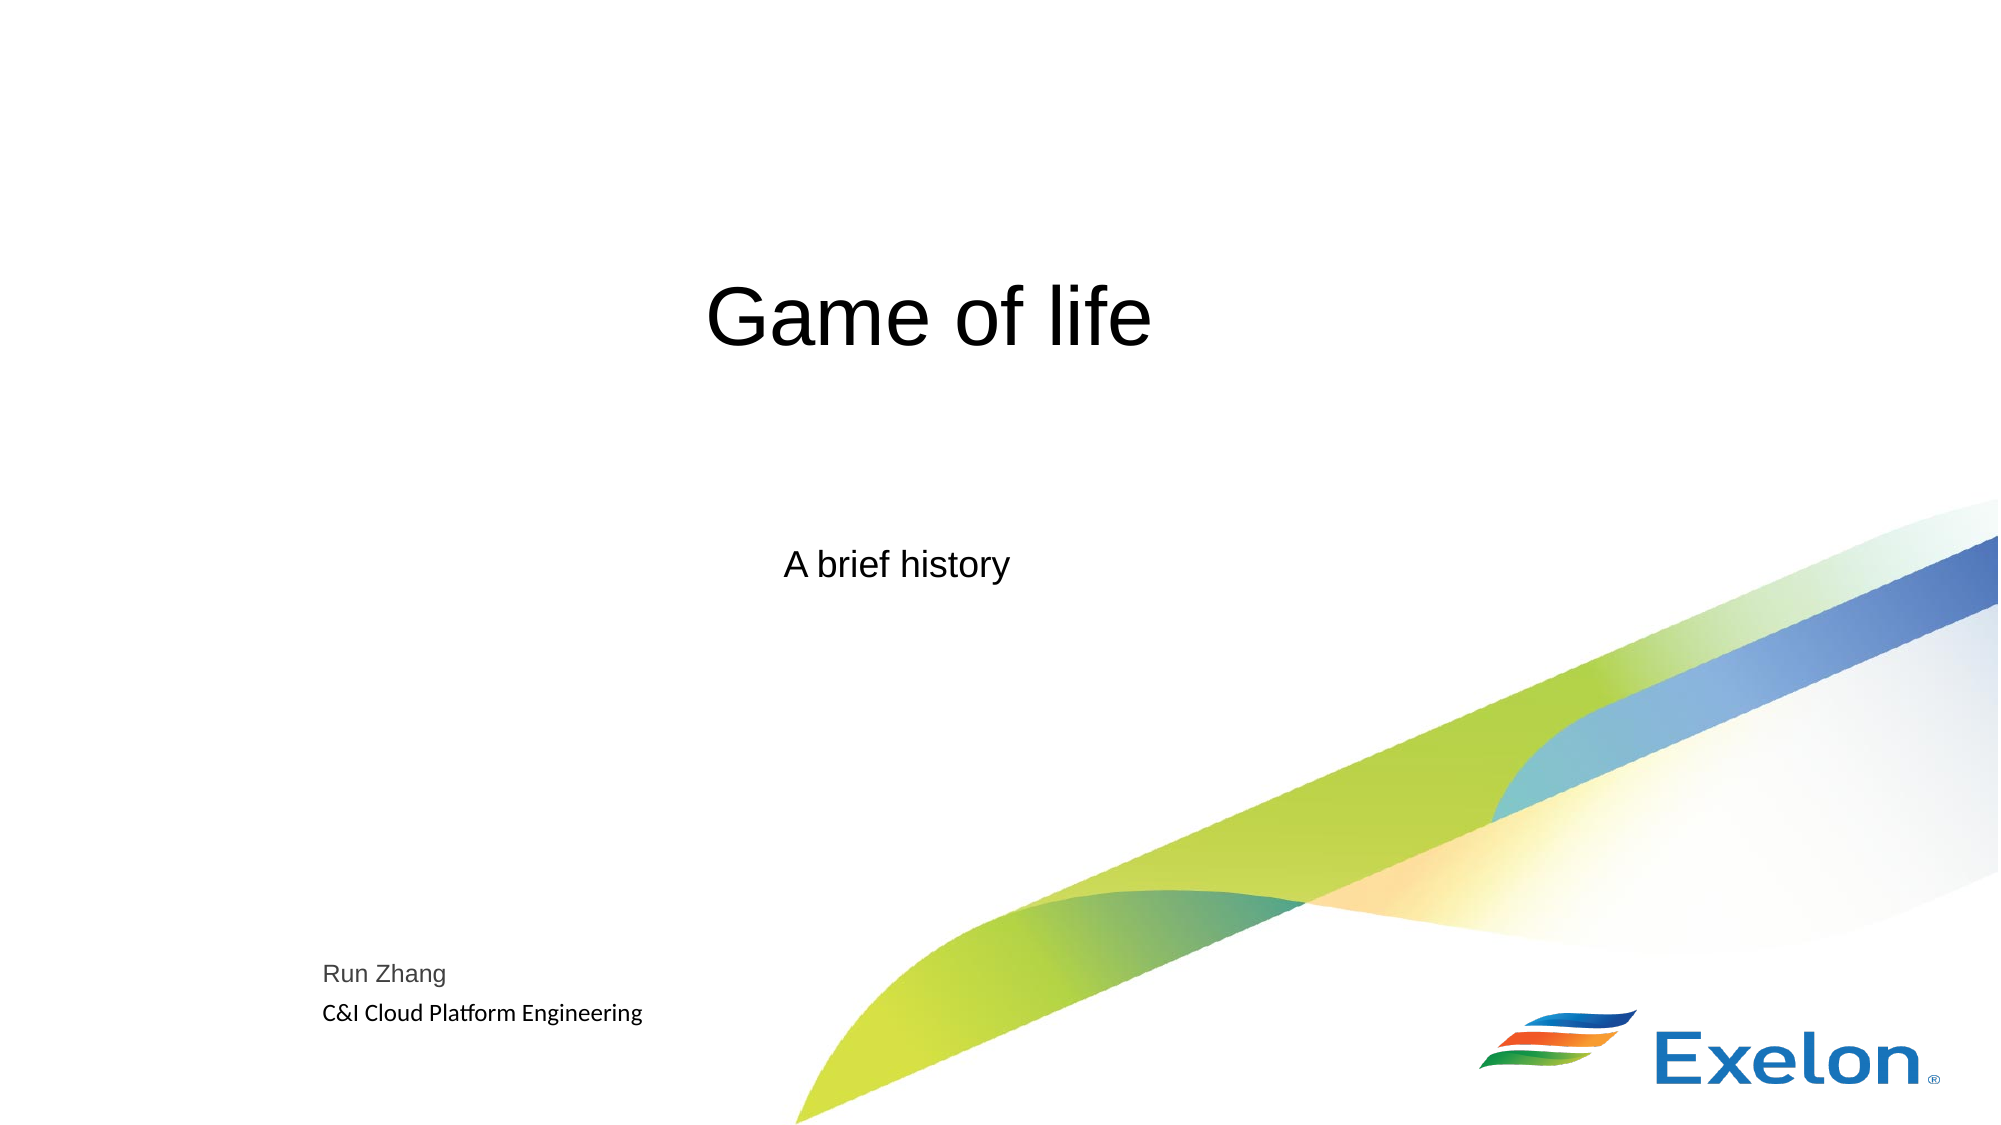

Game of life
A brief history
Run Zhang
C&I Cloud Platform Engineering